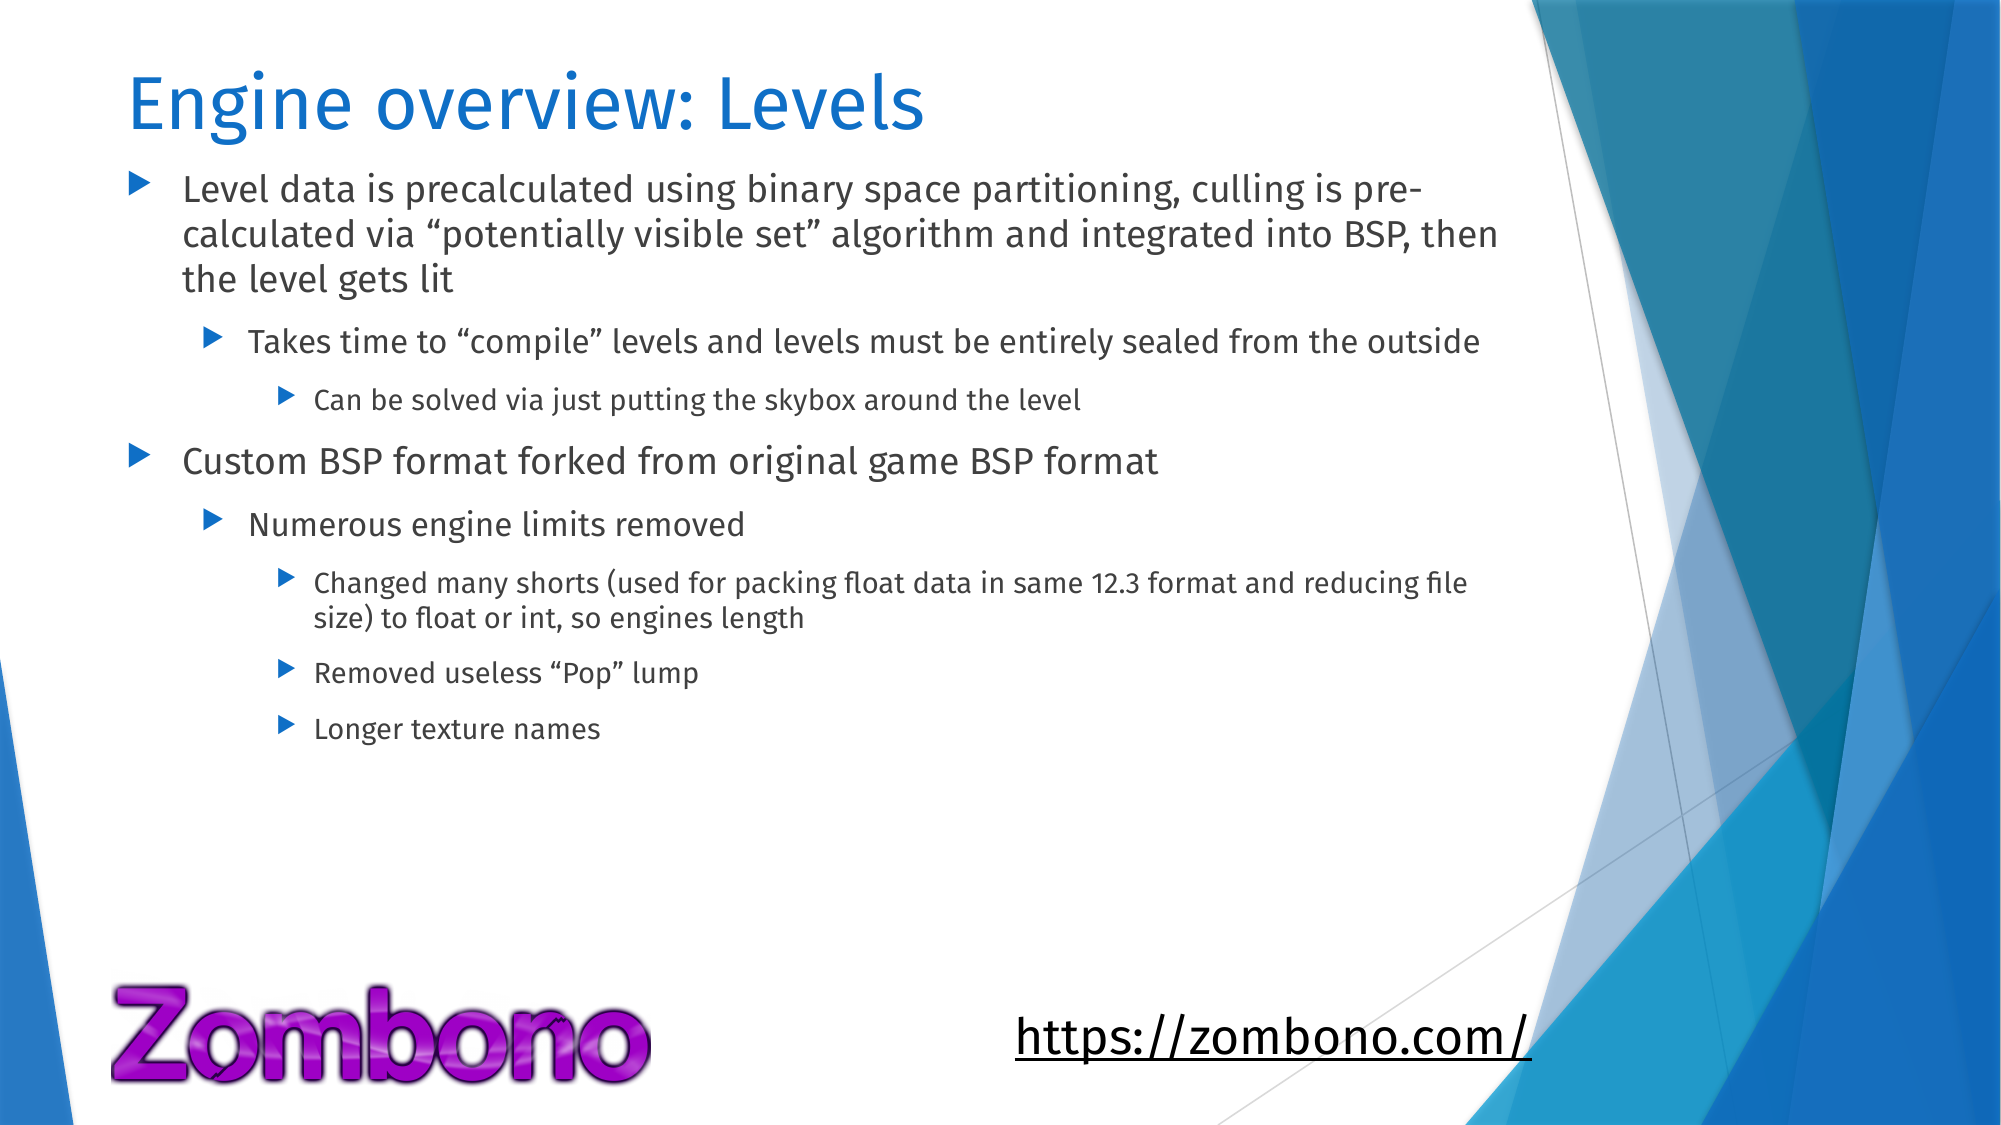

# Engine overview: Levels
Level data is precalculated using binary space partitioning, culling is pre-calculated via “potentially visible set” algorithm and integrated into BSP, then the level gets lit
Takes time to “compile” levels and levels must be entirely sealed from the outside
Can be solved via just putting the skybox around the level
Custom BSP format forked from original game BSP format
Numerous engine limits removed
Changed many shorts (used for packing float data in same 12.3 format and reducing file size) to float or int, so engines length
Removed useless “Pop” lump
Longer texture names